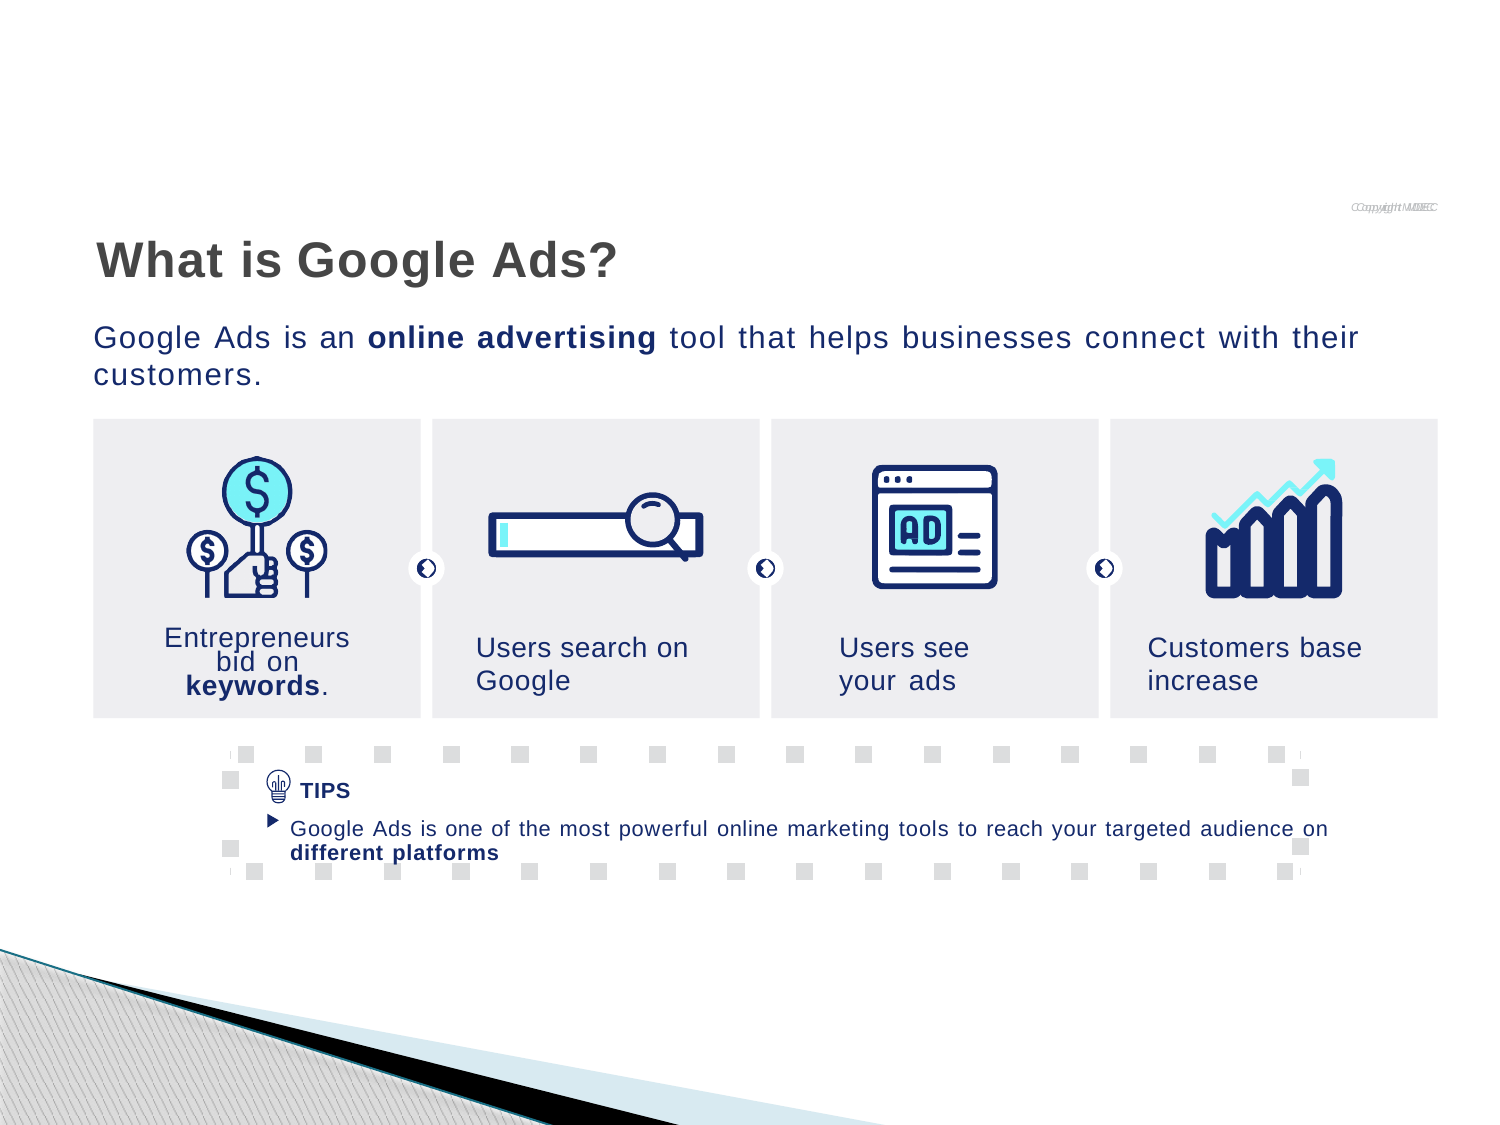

CCooppyyrriigghhtt MMDDEECC
# What is Google Ads?
Google Ads is an online advertising tool that helps businesses connect with their customers.

Entrepreneurs bid on
keywords.
Users search on Google
Users see your ads
Customers base increase

TIPS
Google Ads is one of the most powerful online marketing tools to reach your targeted audience on different platforms